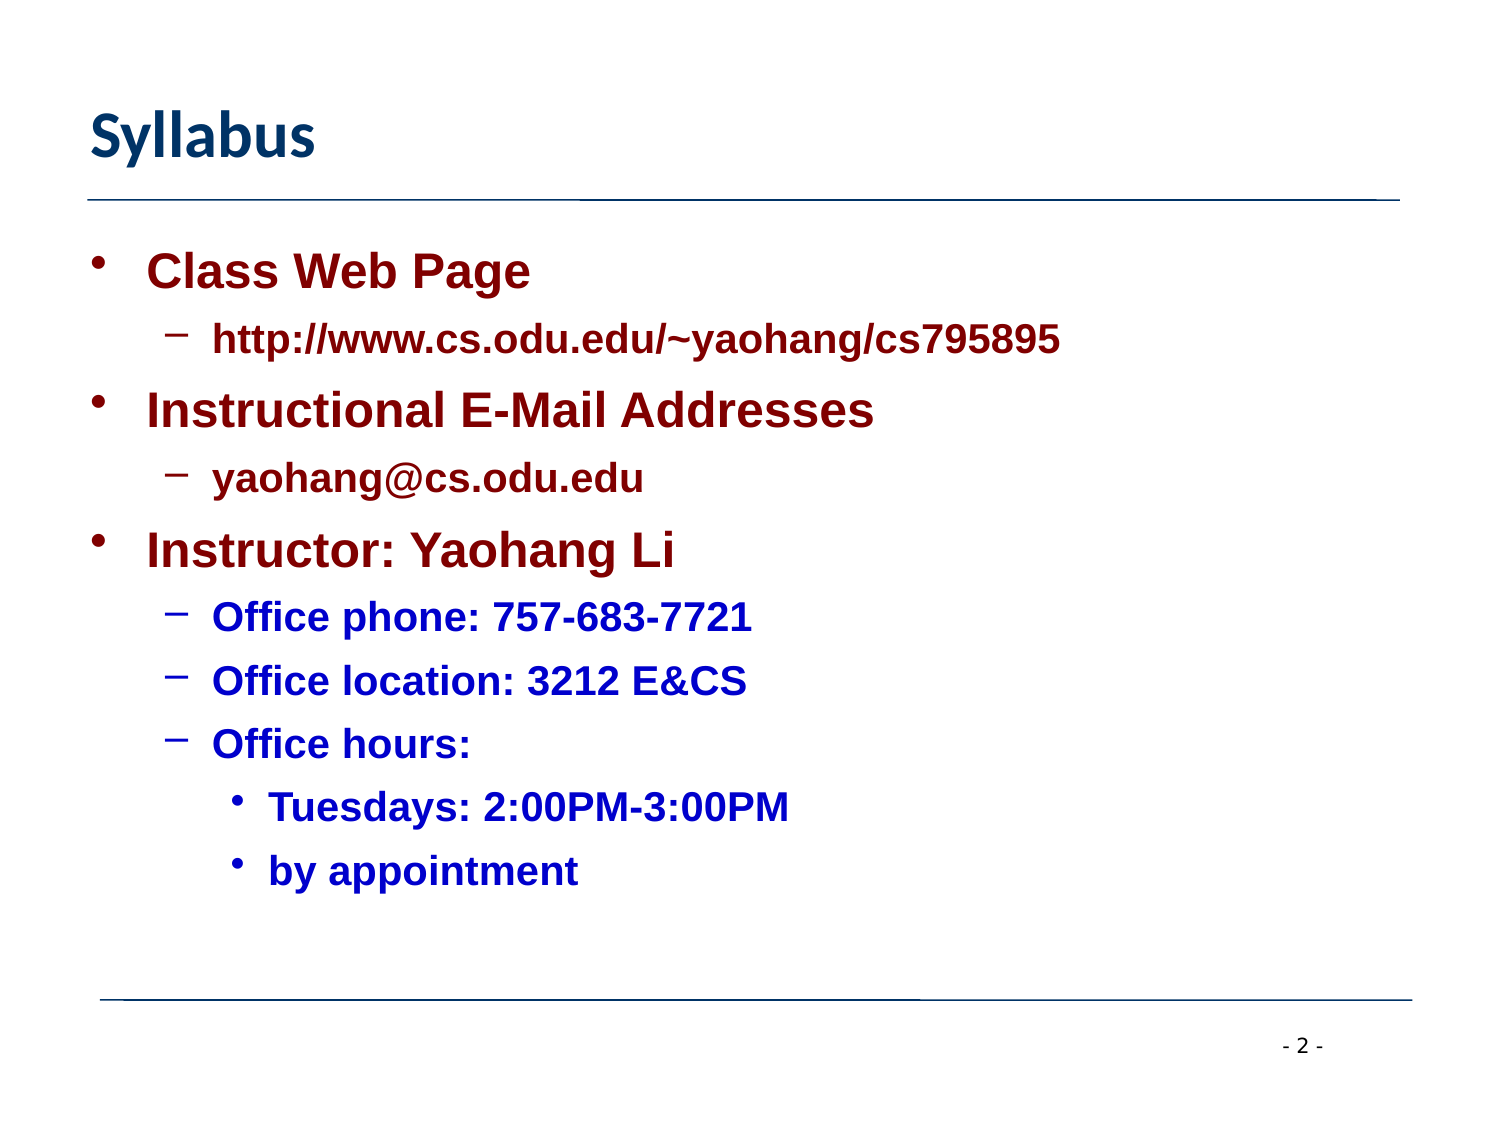

# Syllabus
Class Web Page
http://www.cs.odu.edu/~yaohang/cs795895
Instructional E-Mail Addresses
yaohang@cs.odu.edu
Instructor: Yaohang Li
Office phone: 757-683-7721
Office location: 3212 E&CS
Office hours:
Tuesdays: 2:00PM-3:00PM
by appointment